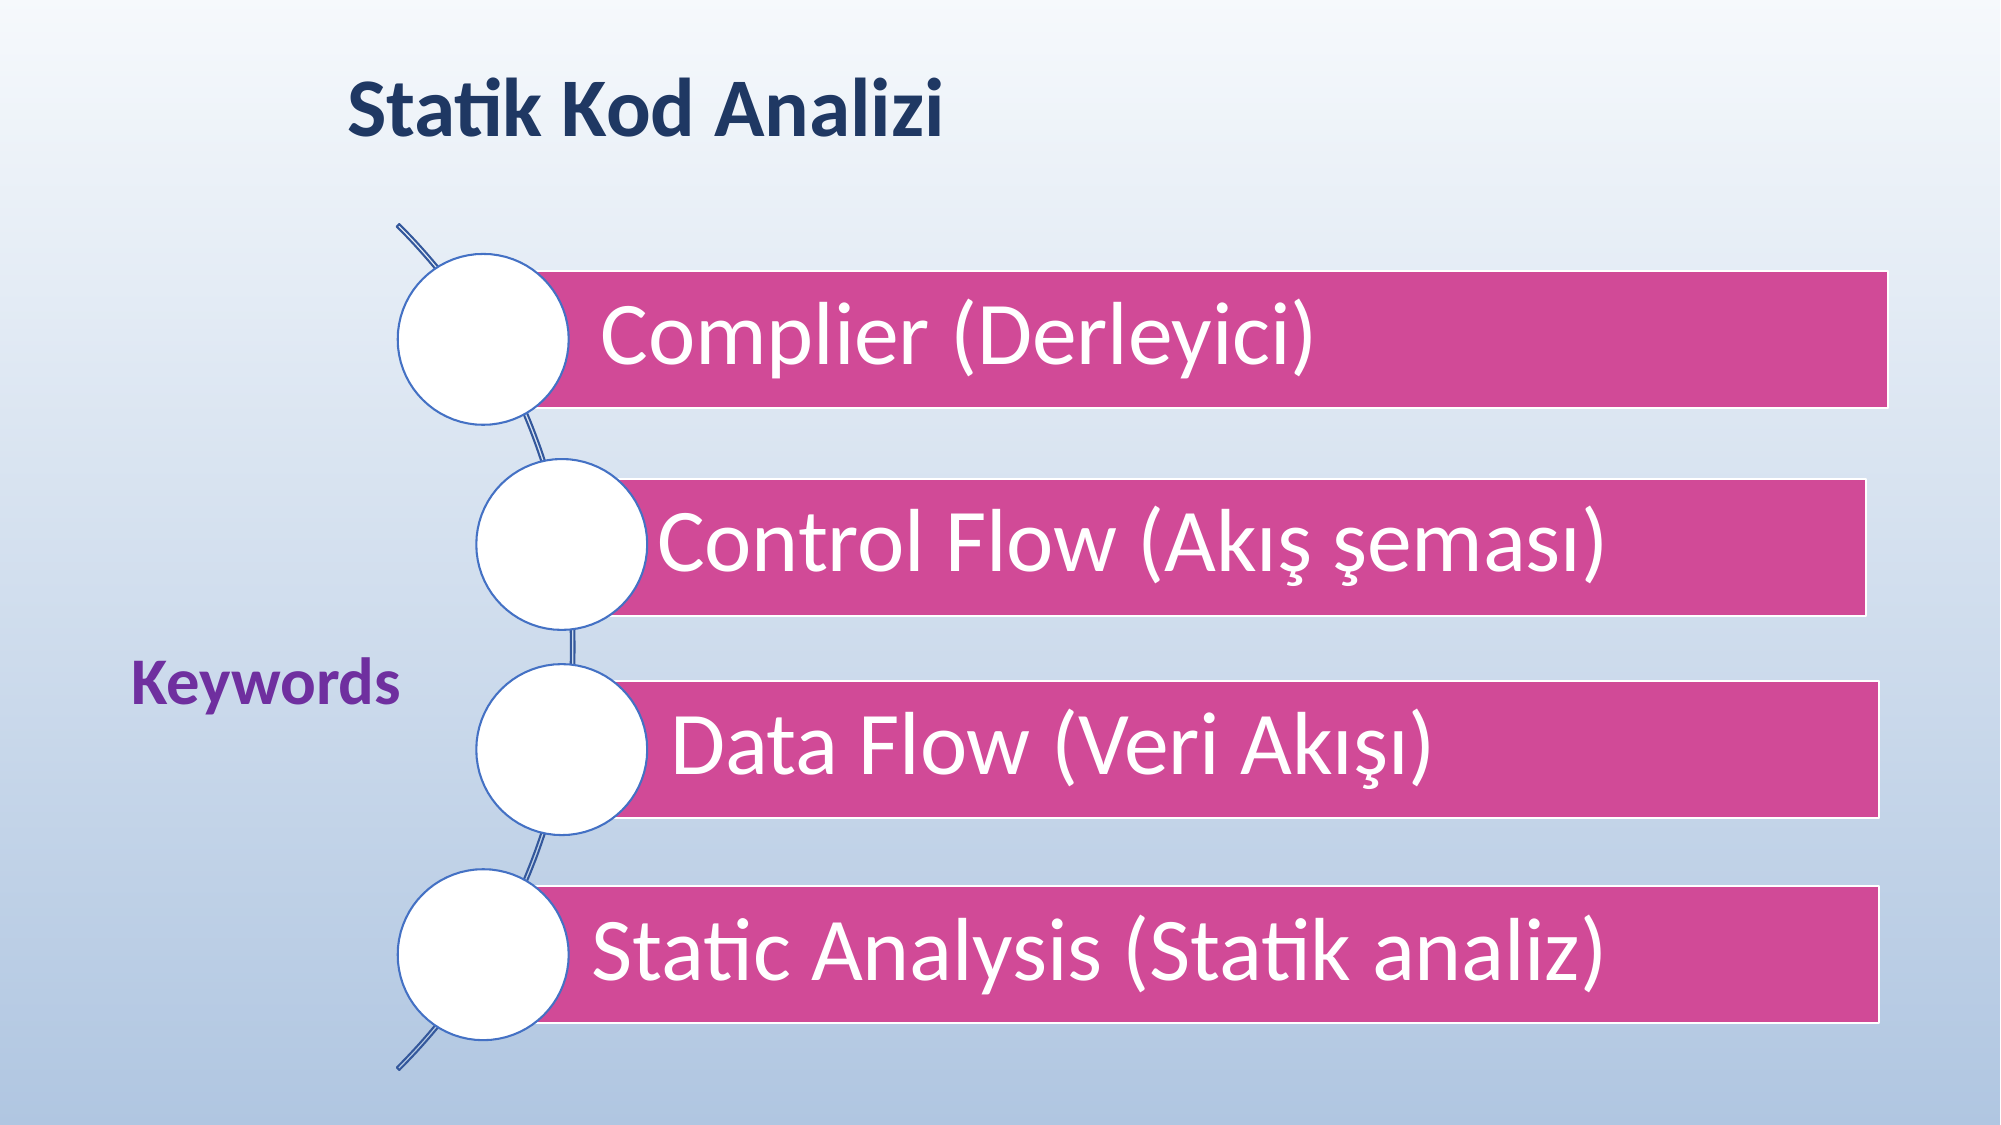

# Statik Kod Analizi

Complier (Derleyici)

Control Flow (Akış şeması)

Keywords

Data Flow (Veri Akışı)

Static Analysis (Statik analiz)